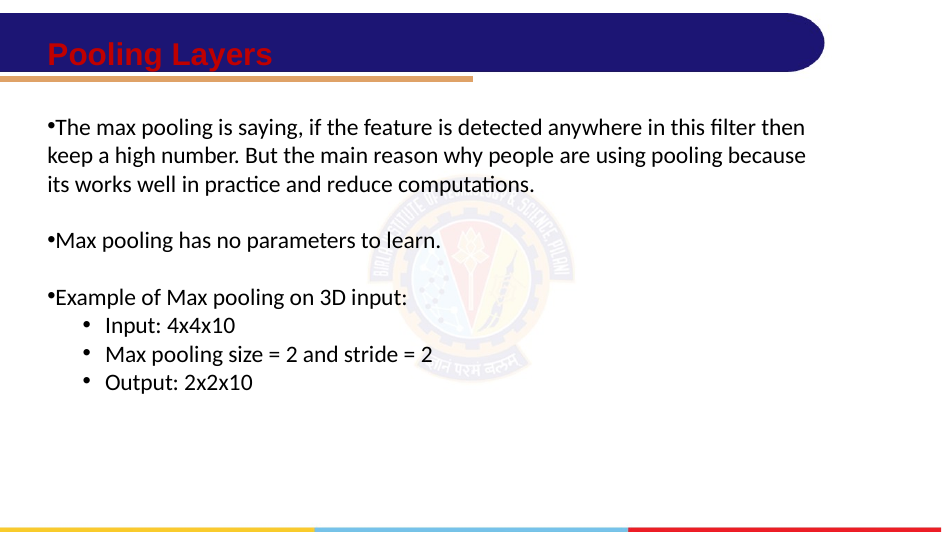

# Pooling Layers
The max pooling is saying, if the feature is detected anywhere in this filter then keep a high number. But the main reason why people are using pooling because its works well in practice and reduce computations.

Max pooling has no parameters to learn.

Example of Max pooling on 3D input:
Input: 4x4x10
Max pooling size = 2 and stride = 2
Output: 2x2x10